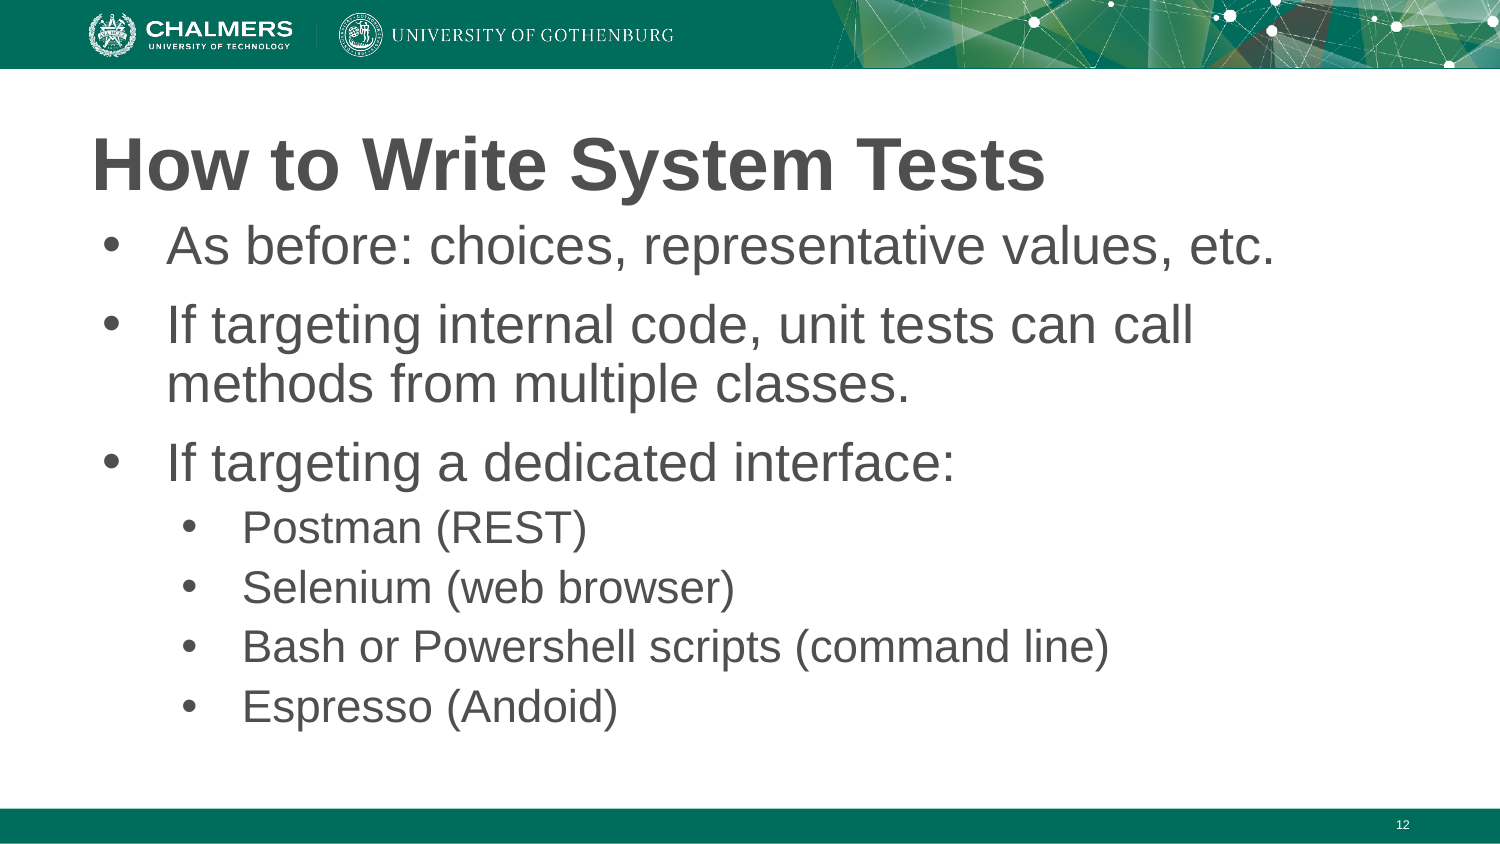

# How to Write System Tests
As before: choices, representative values, etc.
If targeting internal code, unit tests can call methods from multiple classes.
If targeting a dedicated interface:
Postman (REST)
Selenium (web browser)
Bash or Powershell scripts (command line)
Espresso (Andoid)
12